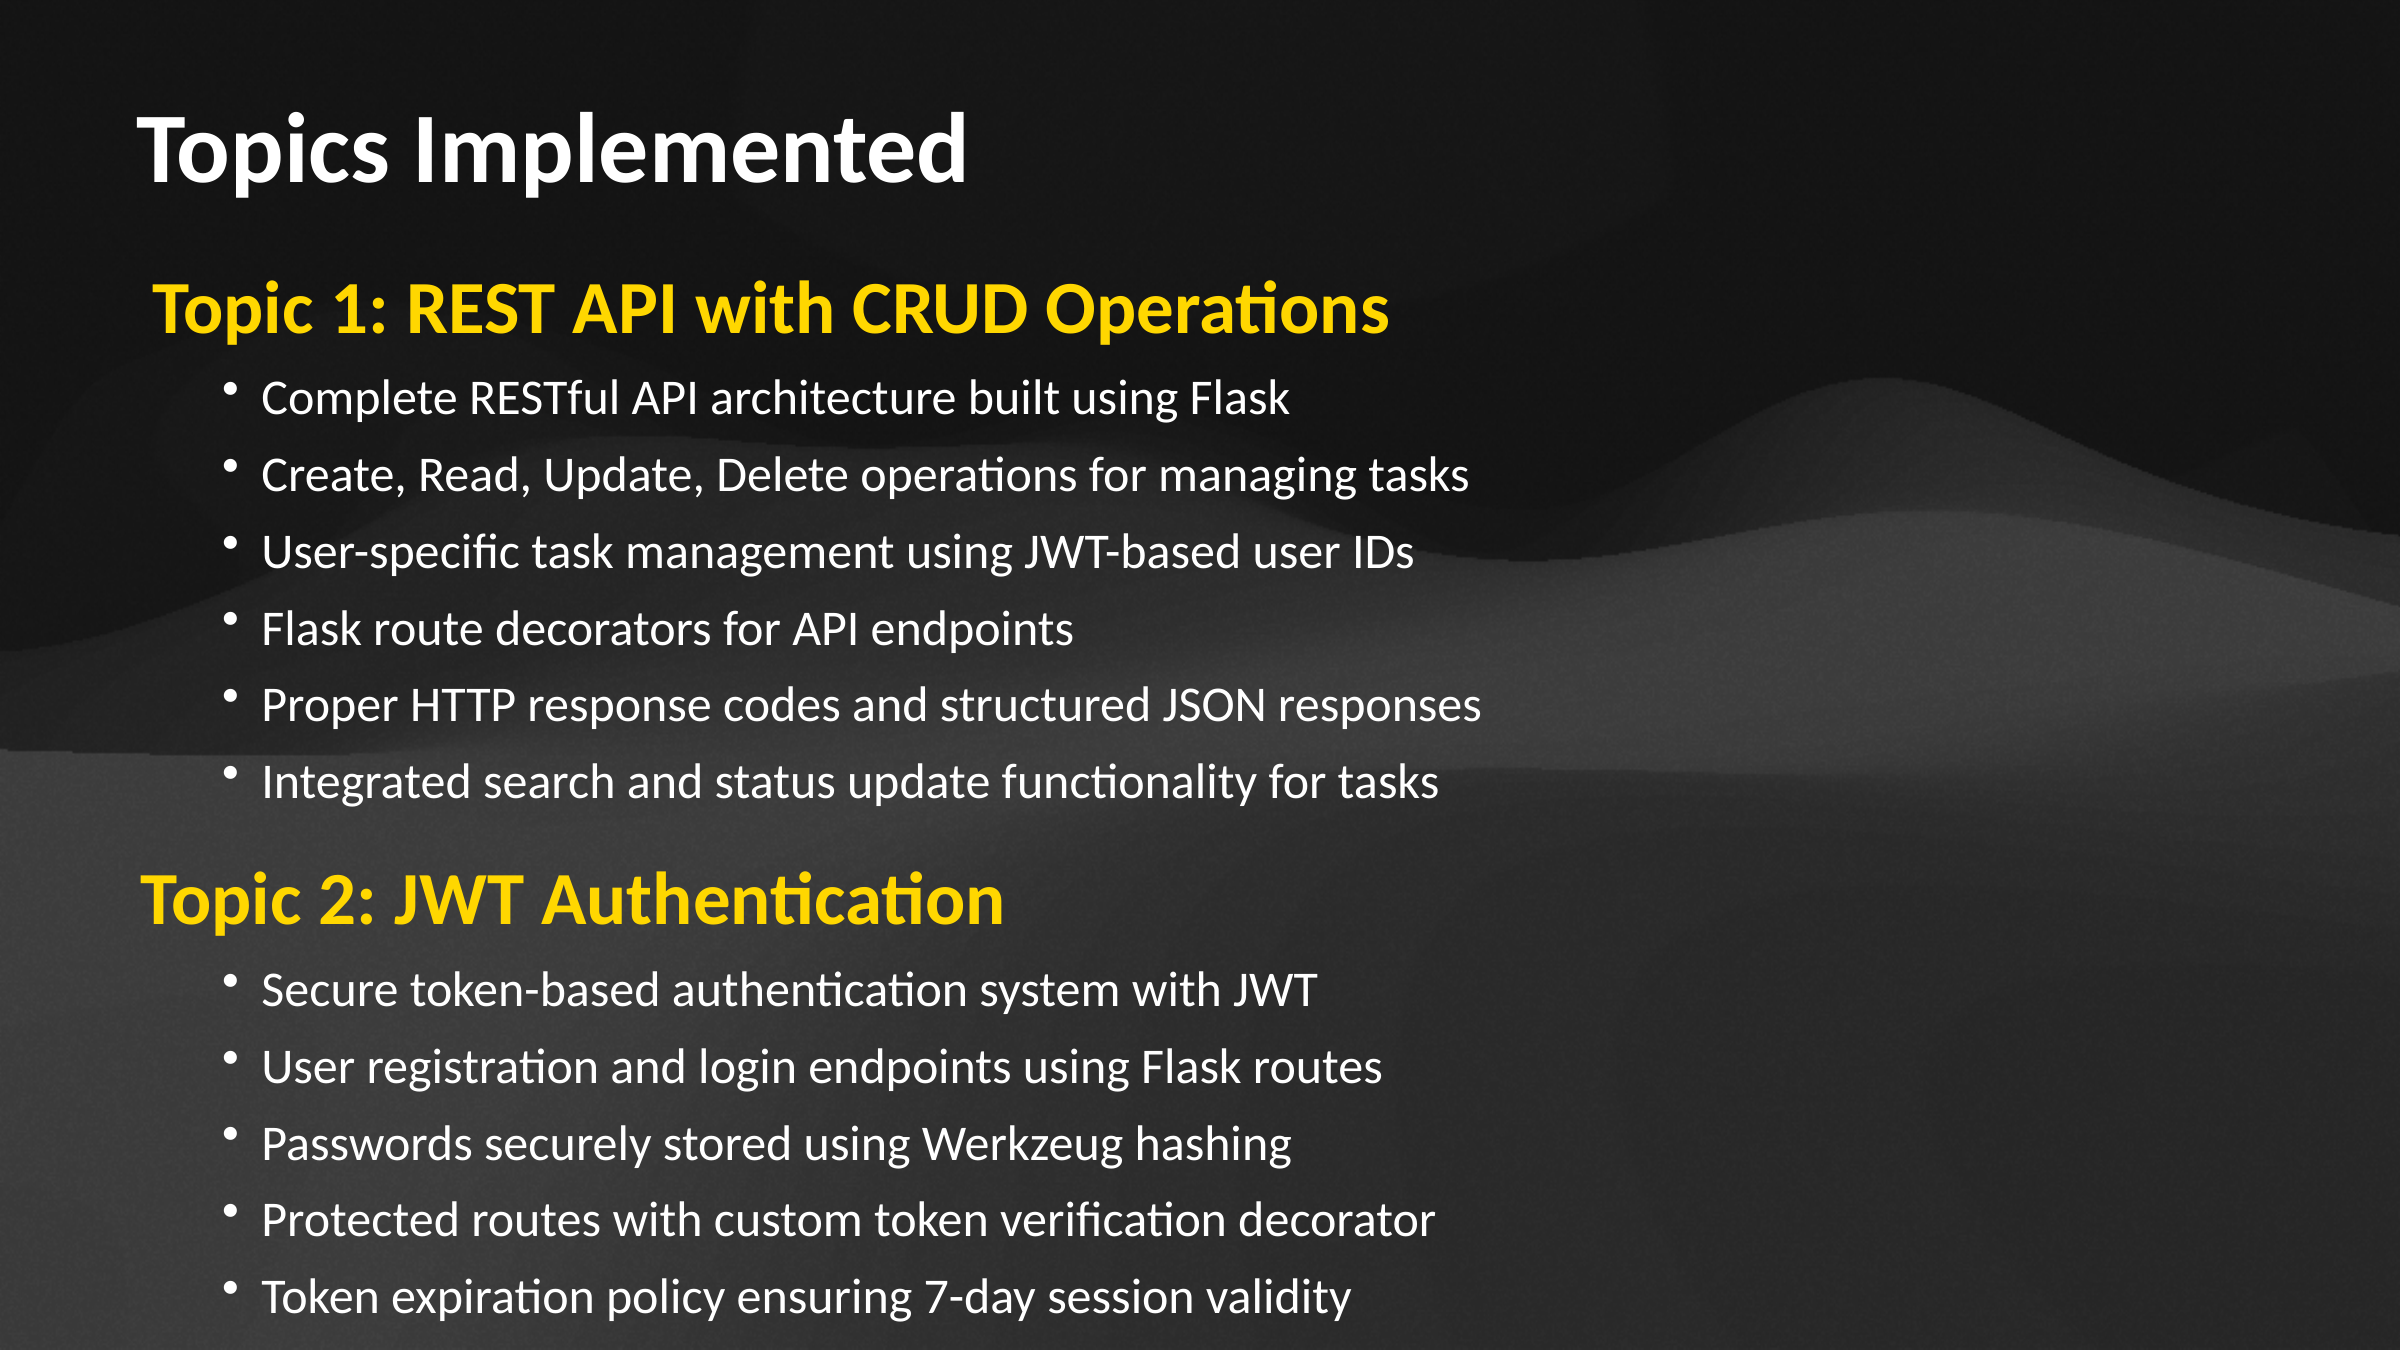

Topics Implemented

    Topic 1: REST API with CRUD Operations
Complete RESTful API architecture built using Flask
Create, Read, Update, Delete operations for managing tasks
User-specific task management using JWT-based user IDs
Flask route decorators for API endpoints
Proper HTTP response codes and structured JSON responses
Integrated search and status update functionality for tasks
     Topic 2: JWT Authentication
Secure token-based authentication system with JWT
User registration and login endpoints using Flask routes
Passwords securely stored using Werkzeug hashing
Protected routes with custom token verification decorator
Token expiration policy ensuring 7-day session validity